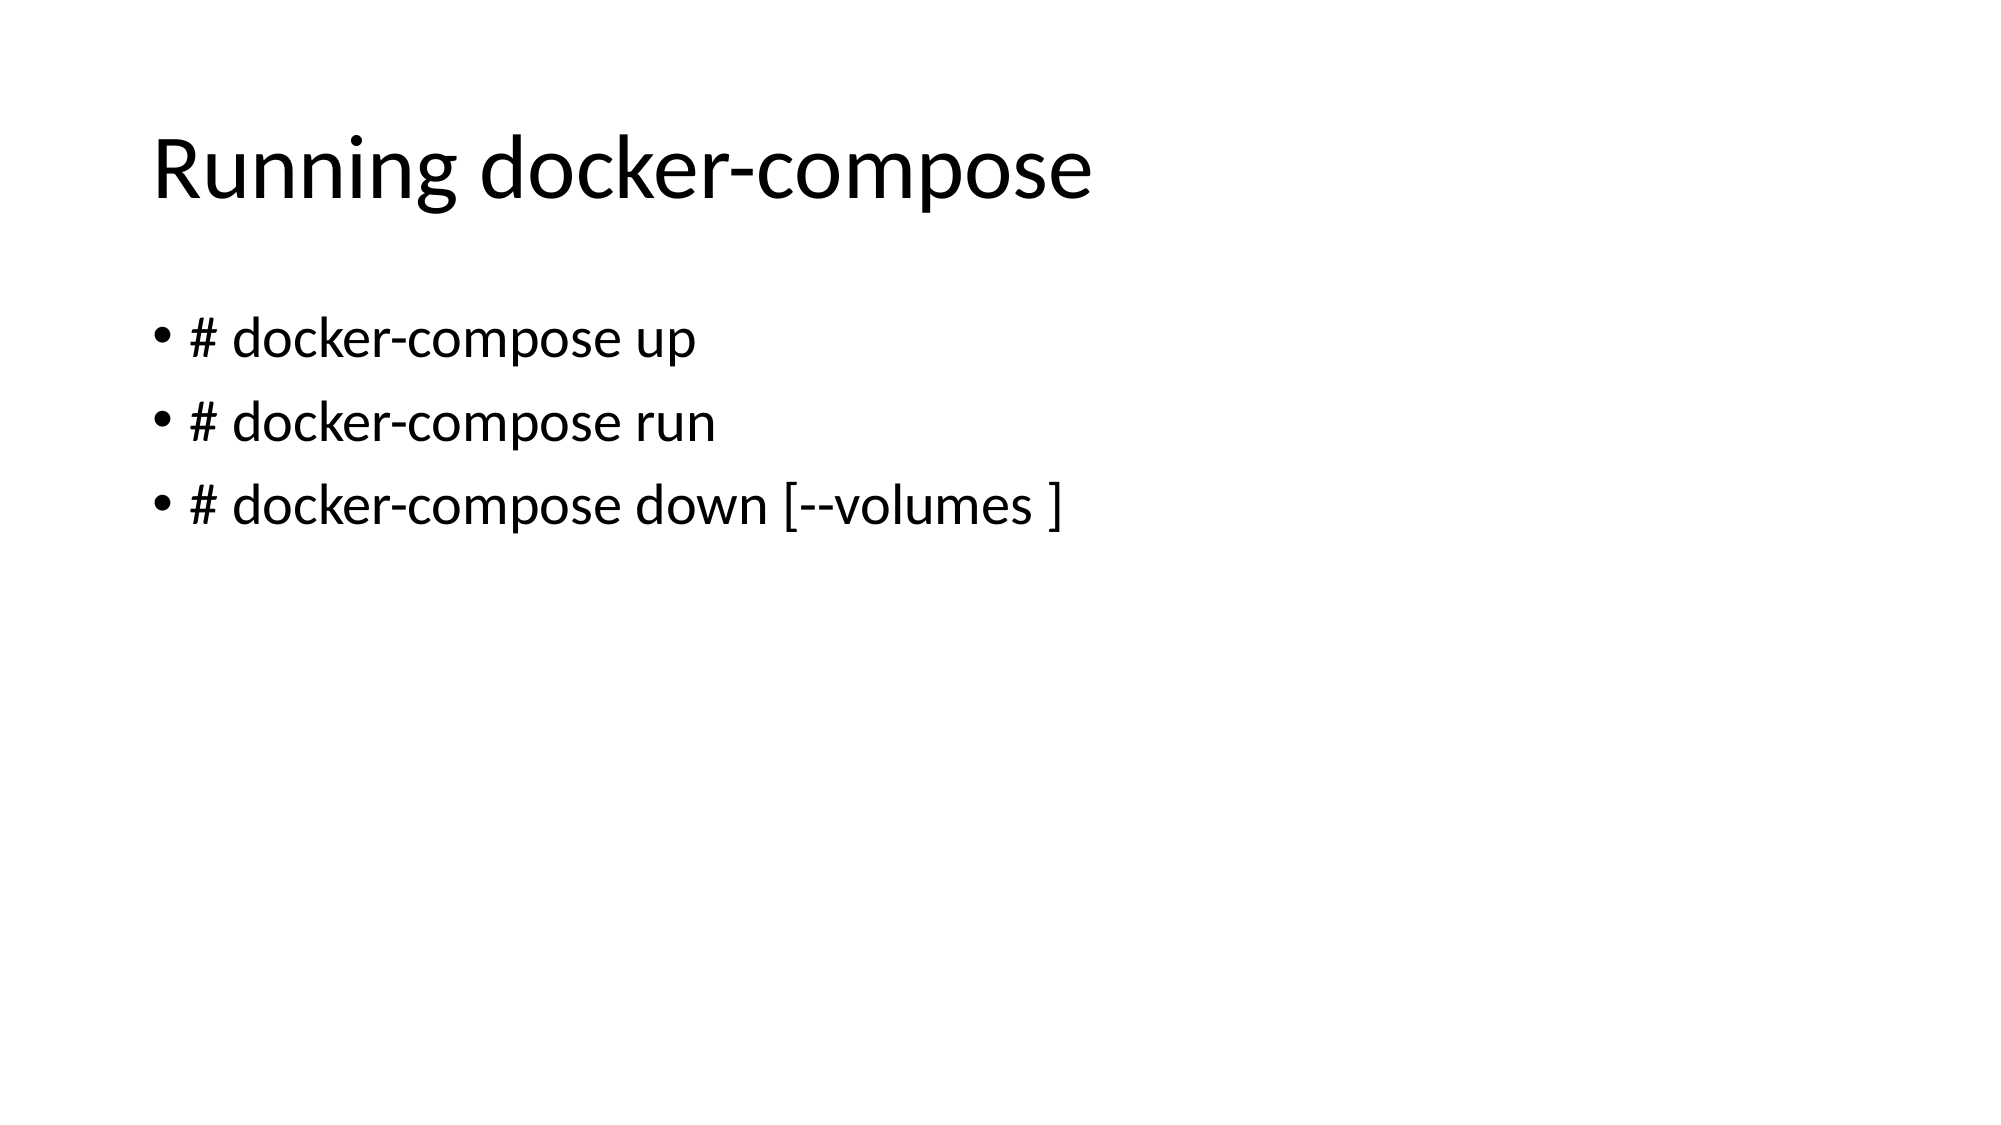

# Running docker-compose
# docker-compose up
# docker-compose run
# docker-compose down [--volumes ]